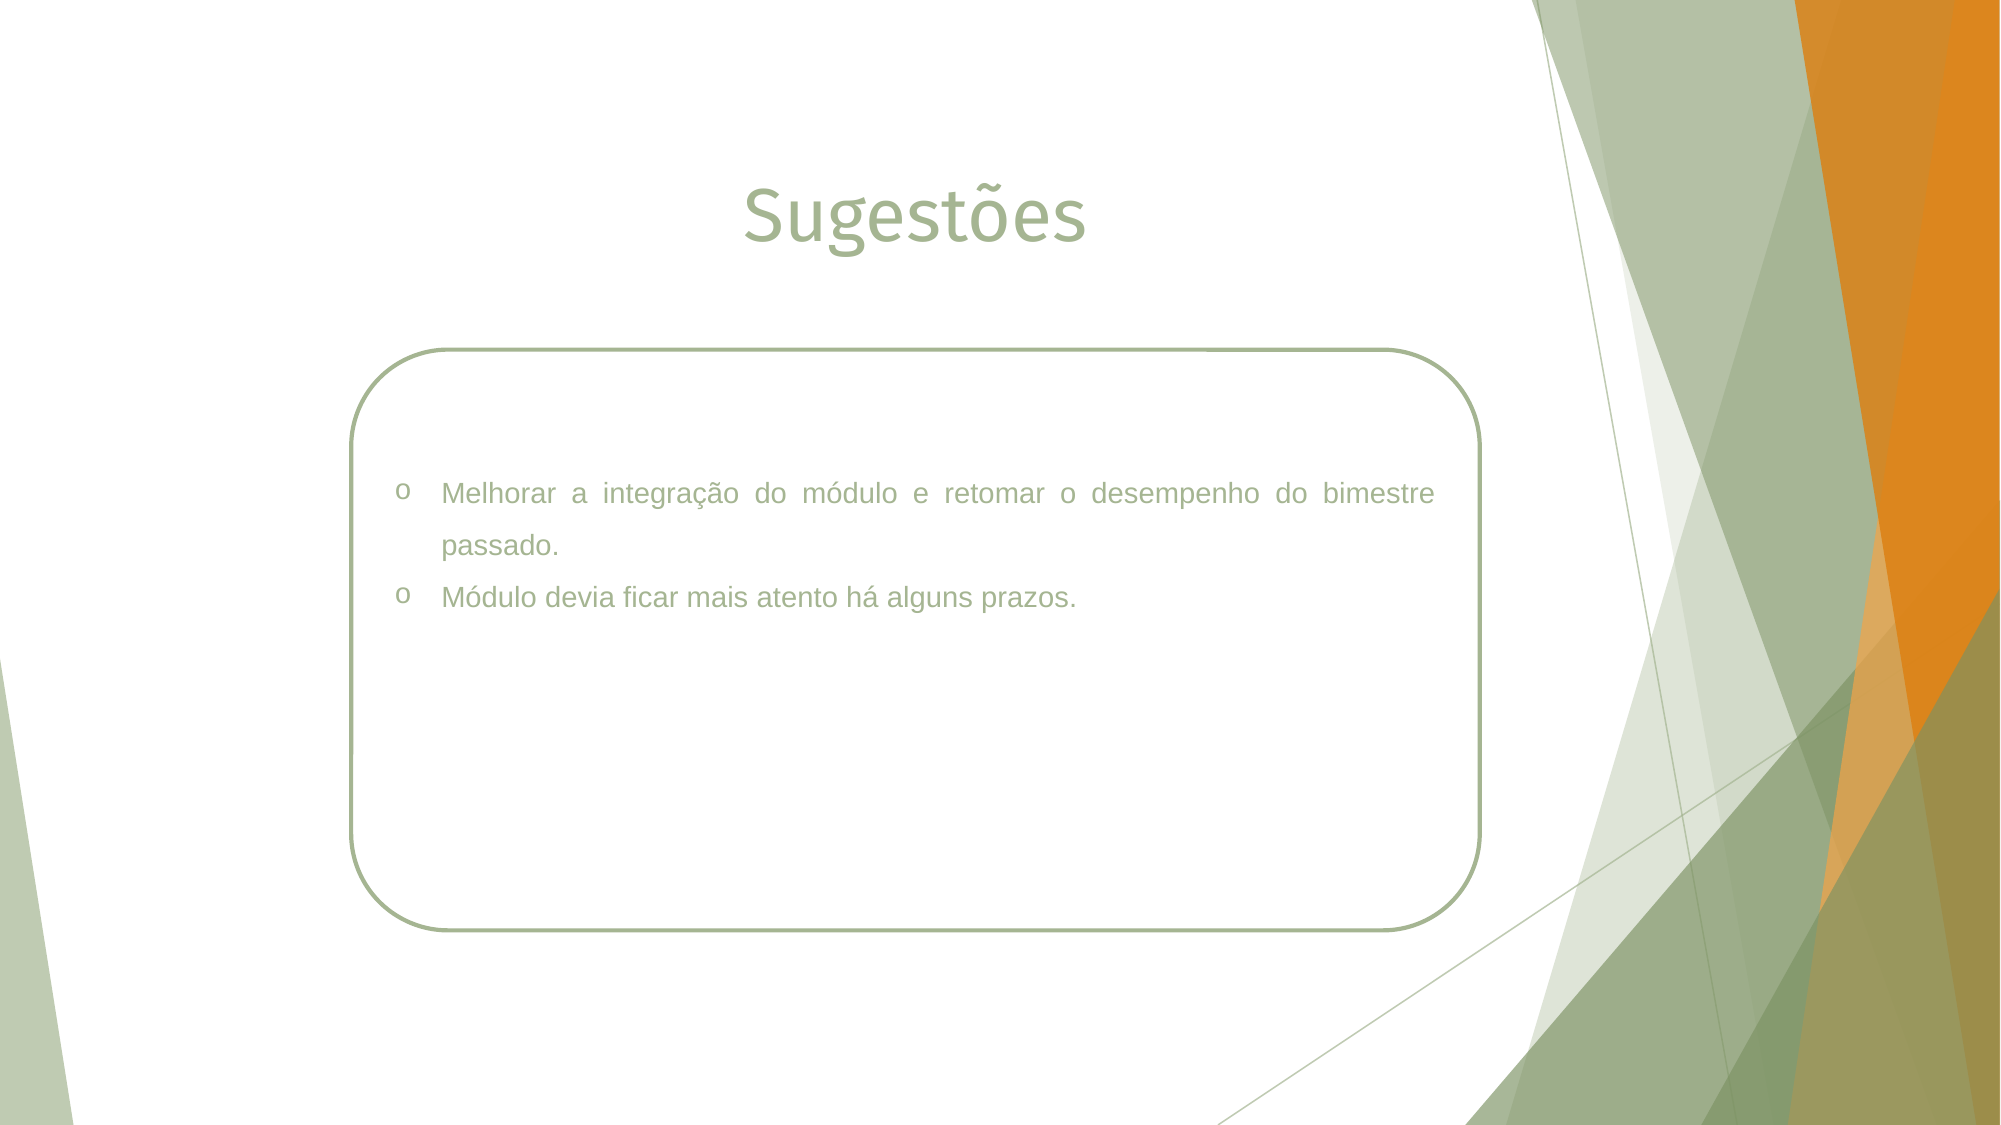

# Sugestões

Melhorar a integração do módulo e retomar o desempenho do bimestre passado.
Módulo devia ficar mais atento há alguns prazos.